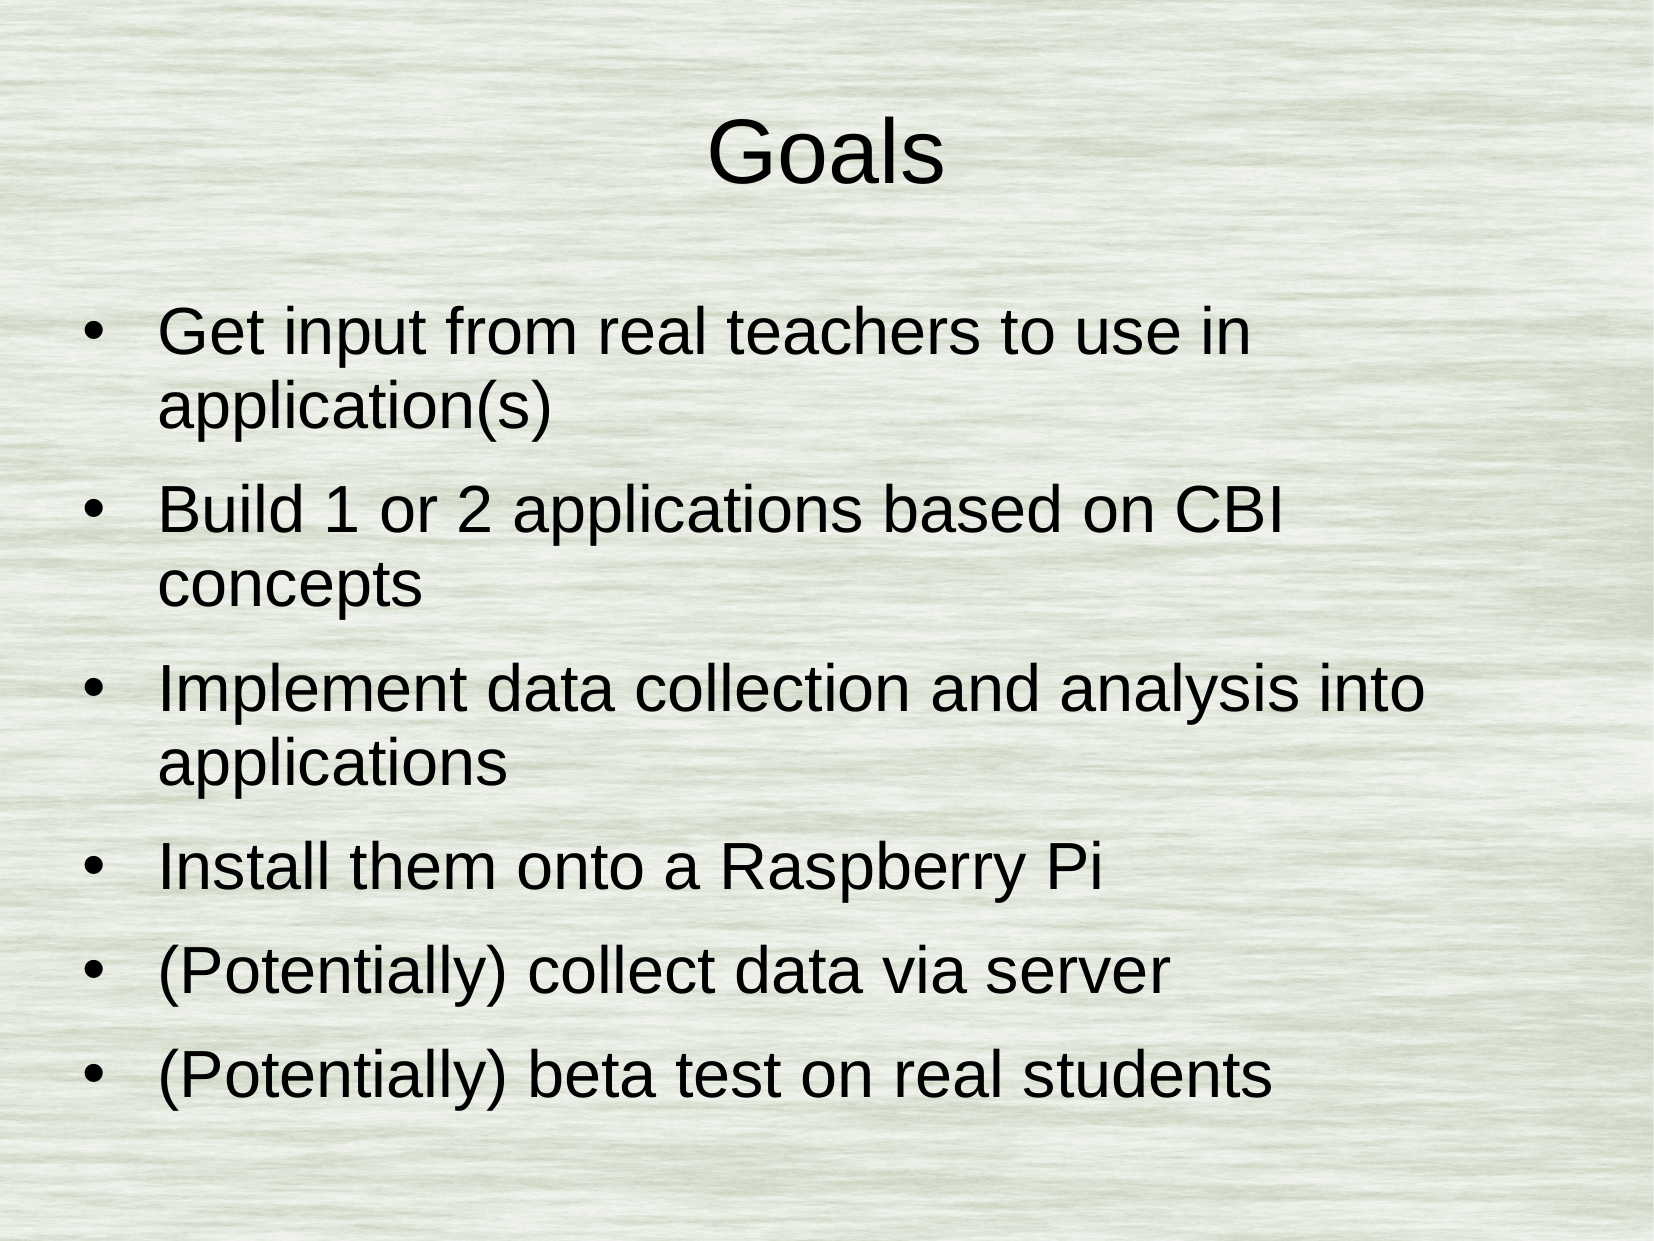

# Goals
Get input from real teachers to use in application(s)
Build 1 or 2 applications based on CBI concepts
Implement data collection and analysis into applications
Install them onto a Raspberry Pi
(Potentially) collect data via server
(Potentially) beta test on real students